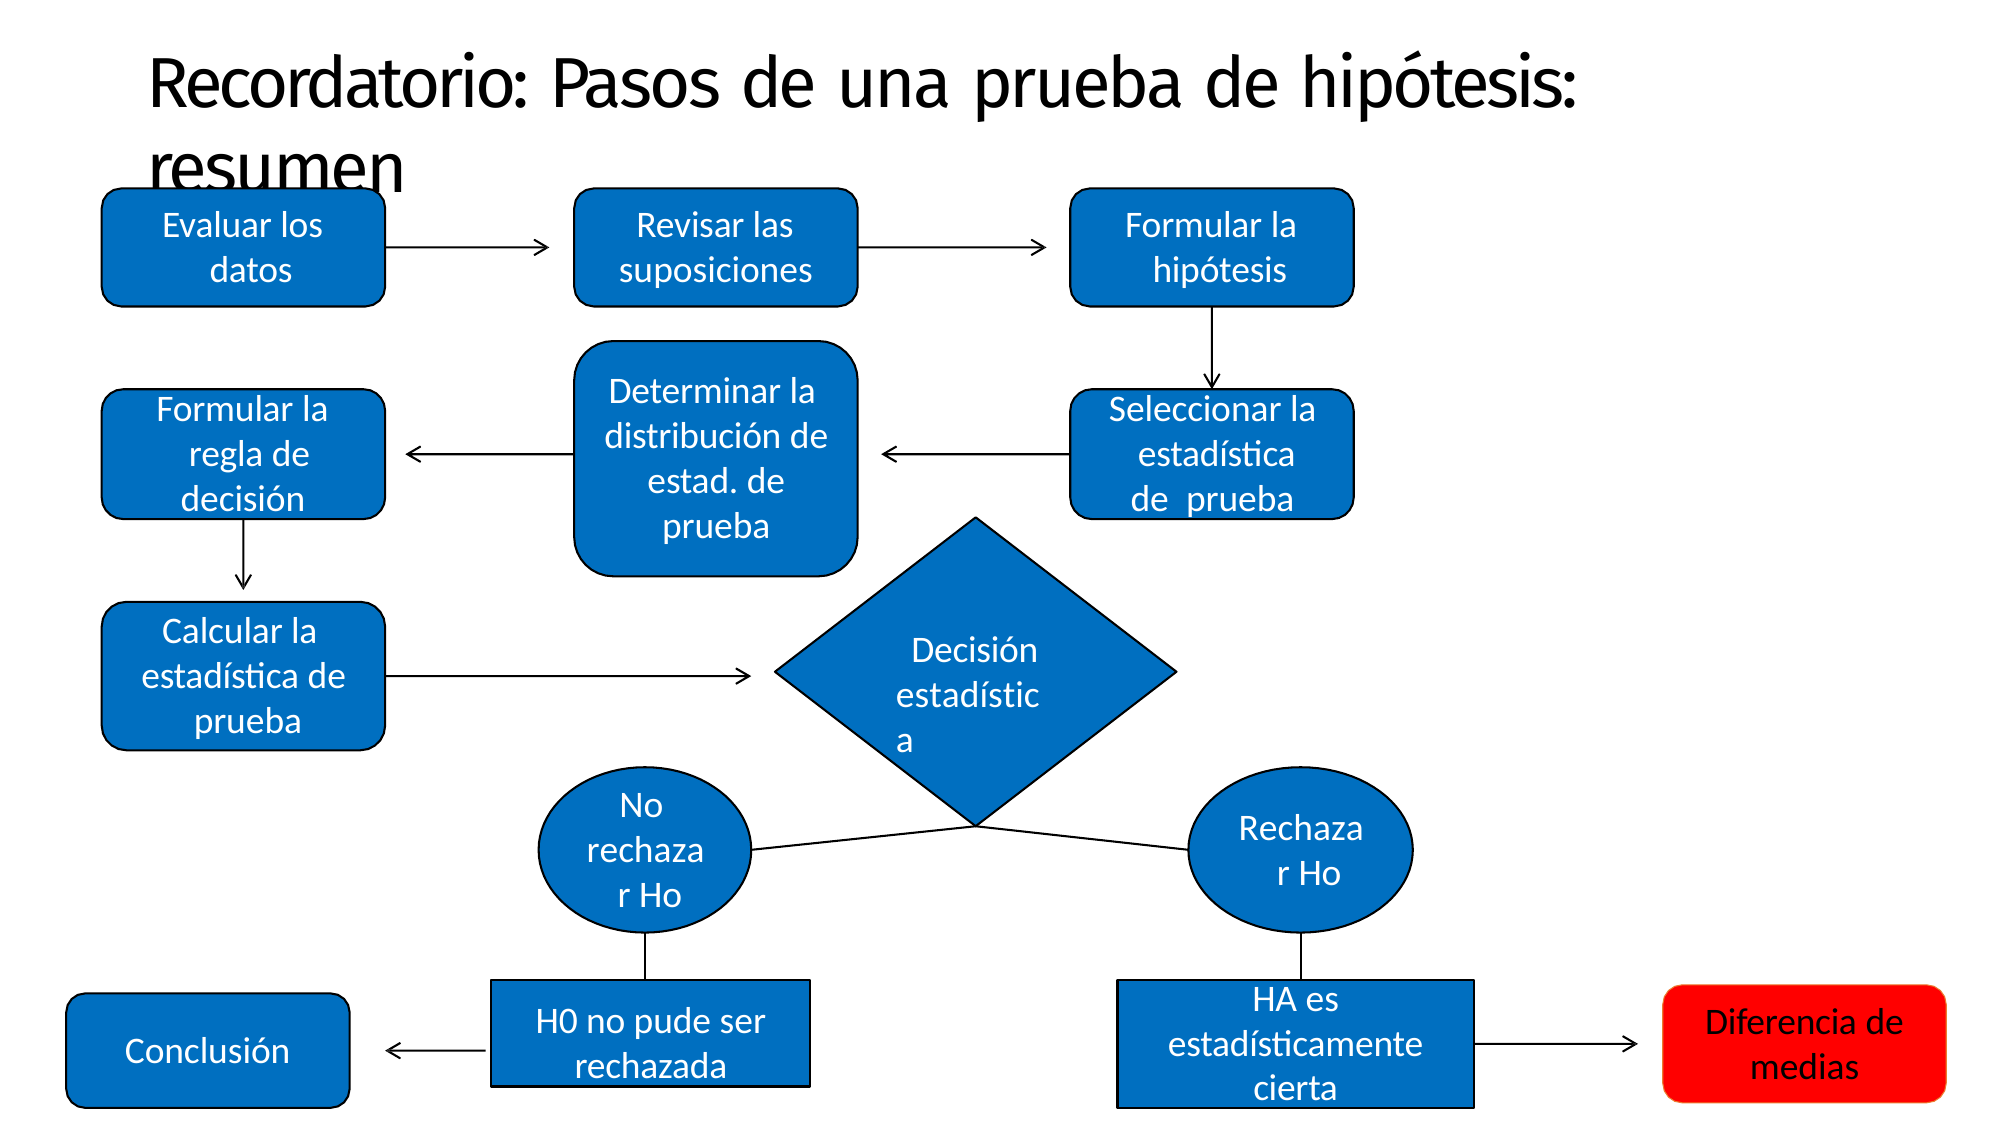

# Recordatorio: Pasos de una prueba de hipótesis: resumen

Evaluar los  datos
Revisar las  suposiciones
Formular la  hipótesis

Determinar la  distribución de  estad. de  prueba
Formular la  regla de  decisión
Seleccionar la  estadística de  prueba

Calcular la  estadística de  prueba
Decisión  estadística

No  rechaza  r Ho
Rechaza  r Ho

H0 no pude ser
rechazada
HA es
estadísticamente
cierta

Diferencia de
medias
Conclusión